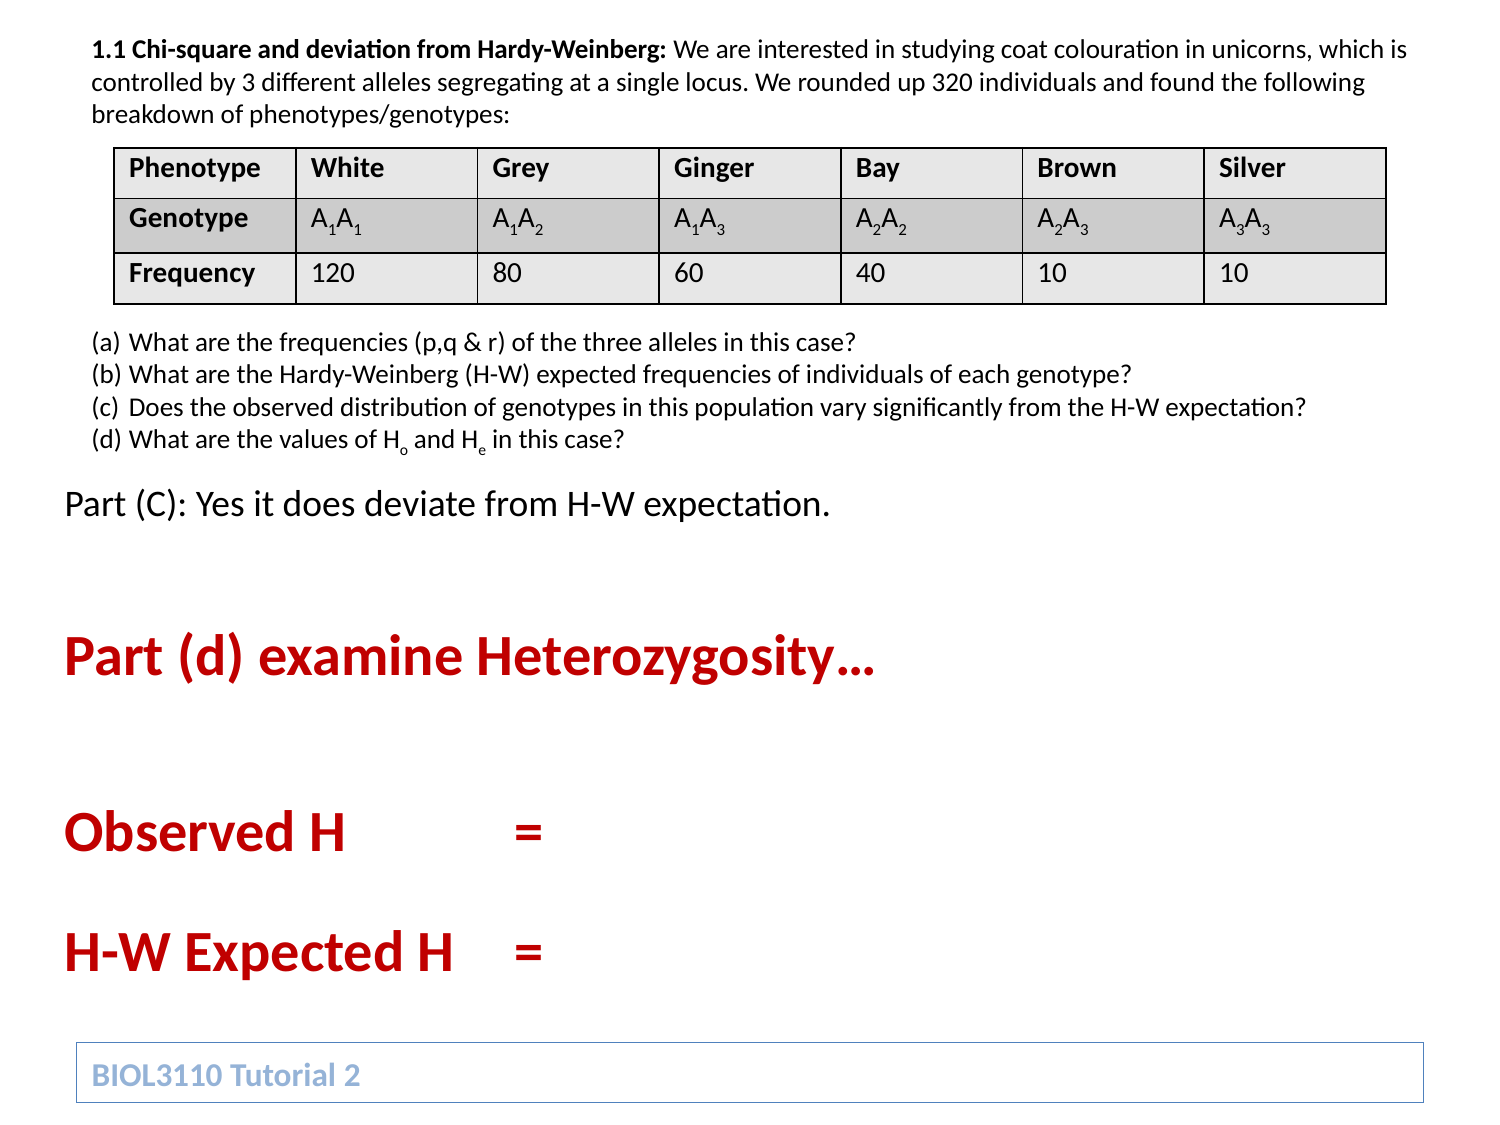

1.1 Chi-square and deviation from Hardy-Weinberg: We are interested in studying coat colouration in unicorns, which is controlled by 3 different alleles segregating at a single locus. We rounded up 320 individuals and found the following breakdown of phenotypes/genotypes:

What are the frequencies (p,q & r) of the three alleles in this case?
What are the Hardy-Weinberg (H-W) expected frequencies of individuals of each genotype?
Does the observed distribution of genotypes in this population vary significantly from the H-W expectation?
What are the values of Ho and He in this case?

| Phenotype | White | Grey | Ginger | Bay | Brown | Silver |
| --- | --- | --- | --- | --- | --- | --- |
| Genotype | A1A1 | A1A2 | A1A3 | A2A2 | A2A3 | A3A3 |
| Frequency | 120 | 80 | 60 | 40 | 10 | 10 |
Part (C): Yes it does deviate from H-W expectation.

Part (d) examine Heterozygosity…

Observed H		=
H-W Expected H	=
BIOL3110 Tutorial 2